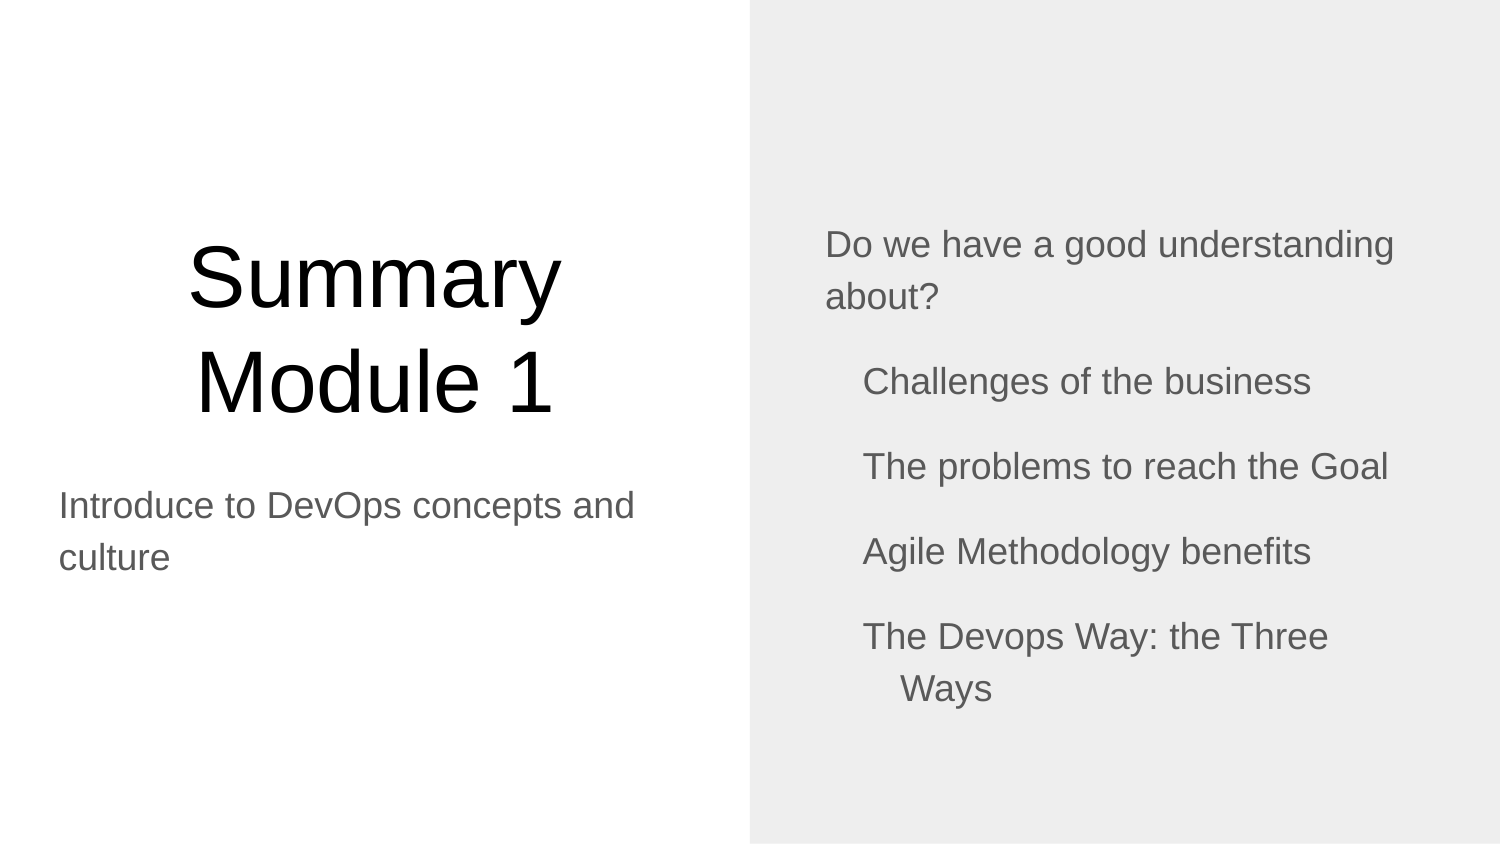

Do we have a good understanding about?
Challenges of the business
The problems to reach the Goal
Agile Methodology benefits
The Devops Way: the Three Ways
# Summary Module 1
Introduce to DevOps concepts and culture